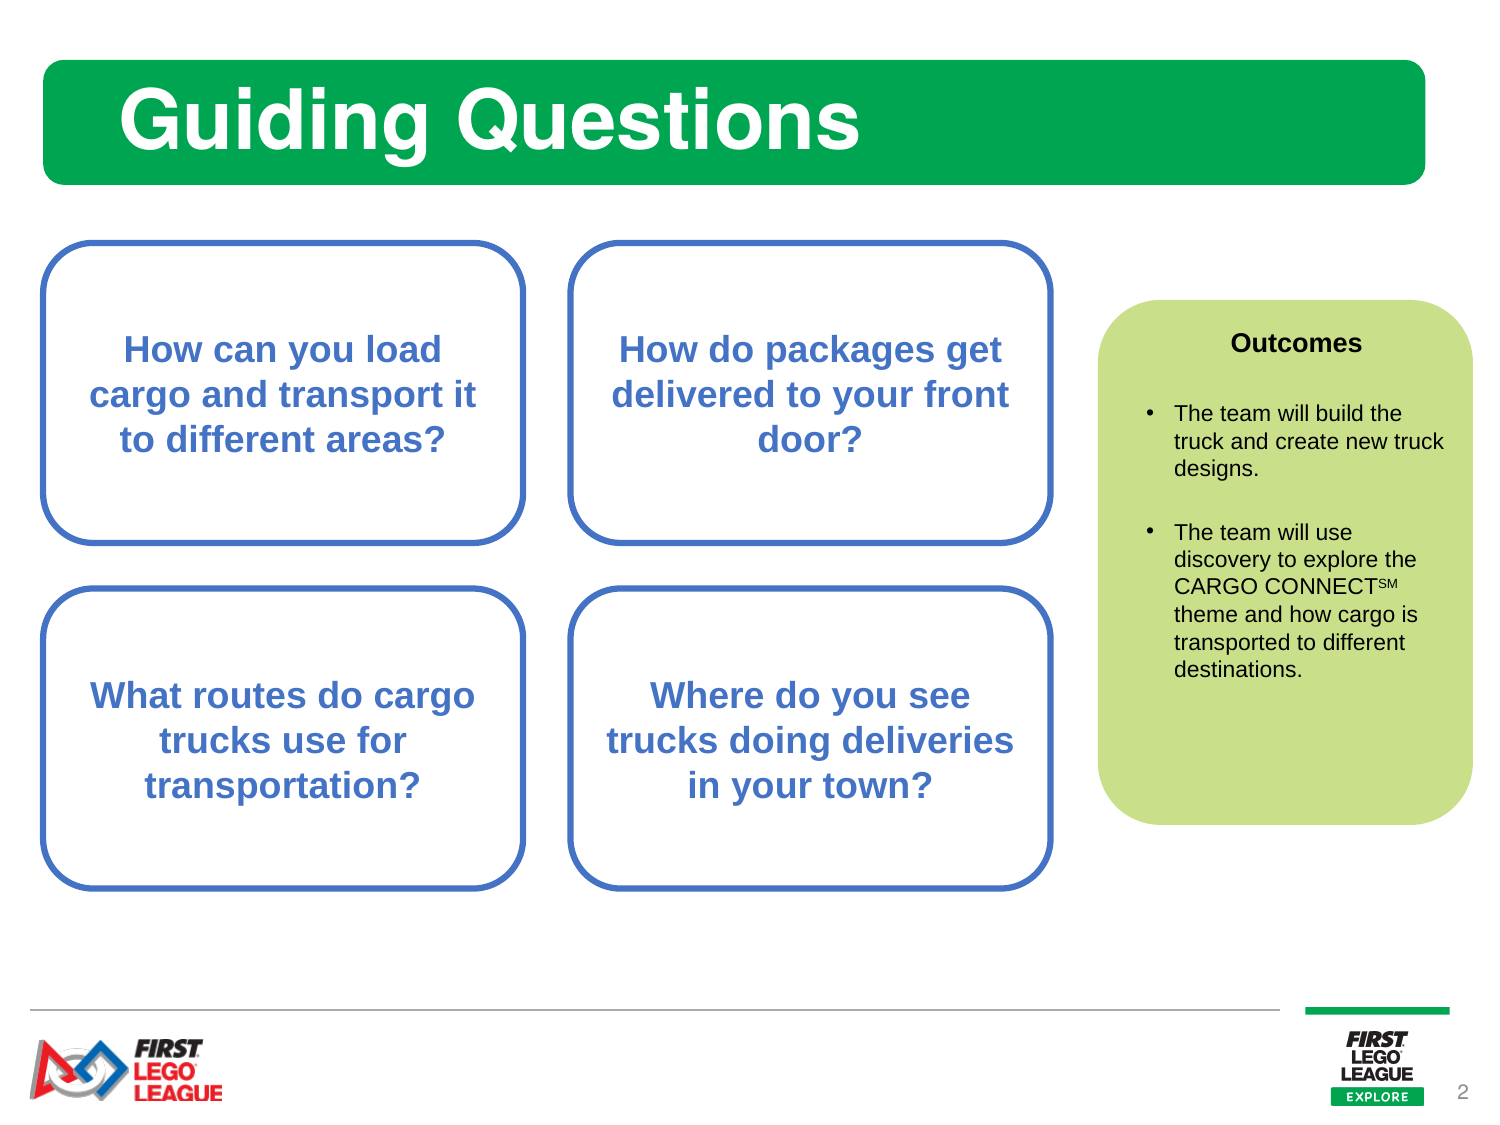

# Guiding Questions
How can you load cargo and transport it to different areas?
How do packages get delivered to your front door?
Outcomes

The team will build the truck and create new truck designs.

The team will use discovery to explore the CARGO CONNECTSM theme and how cargo is transported to different destinations.
What routes do cargo trucks use for transportation?
Where do you see trucks doing deliveries in your town?
2